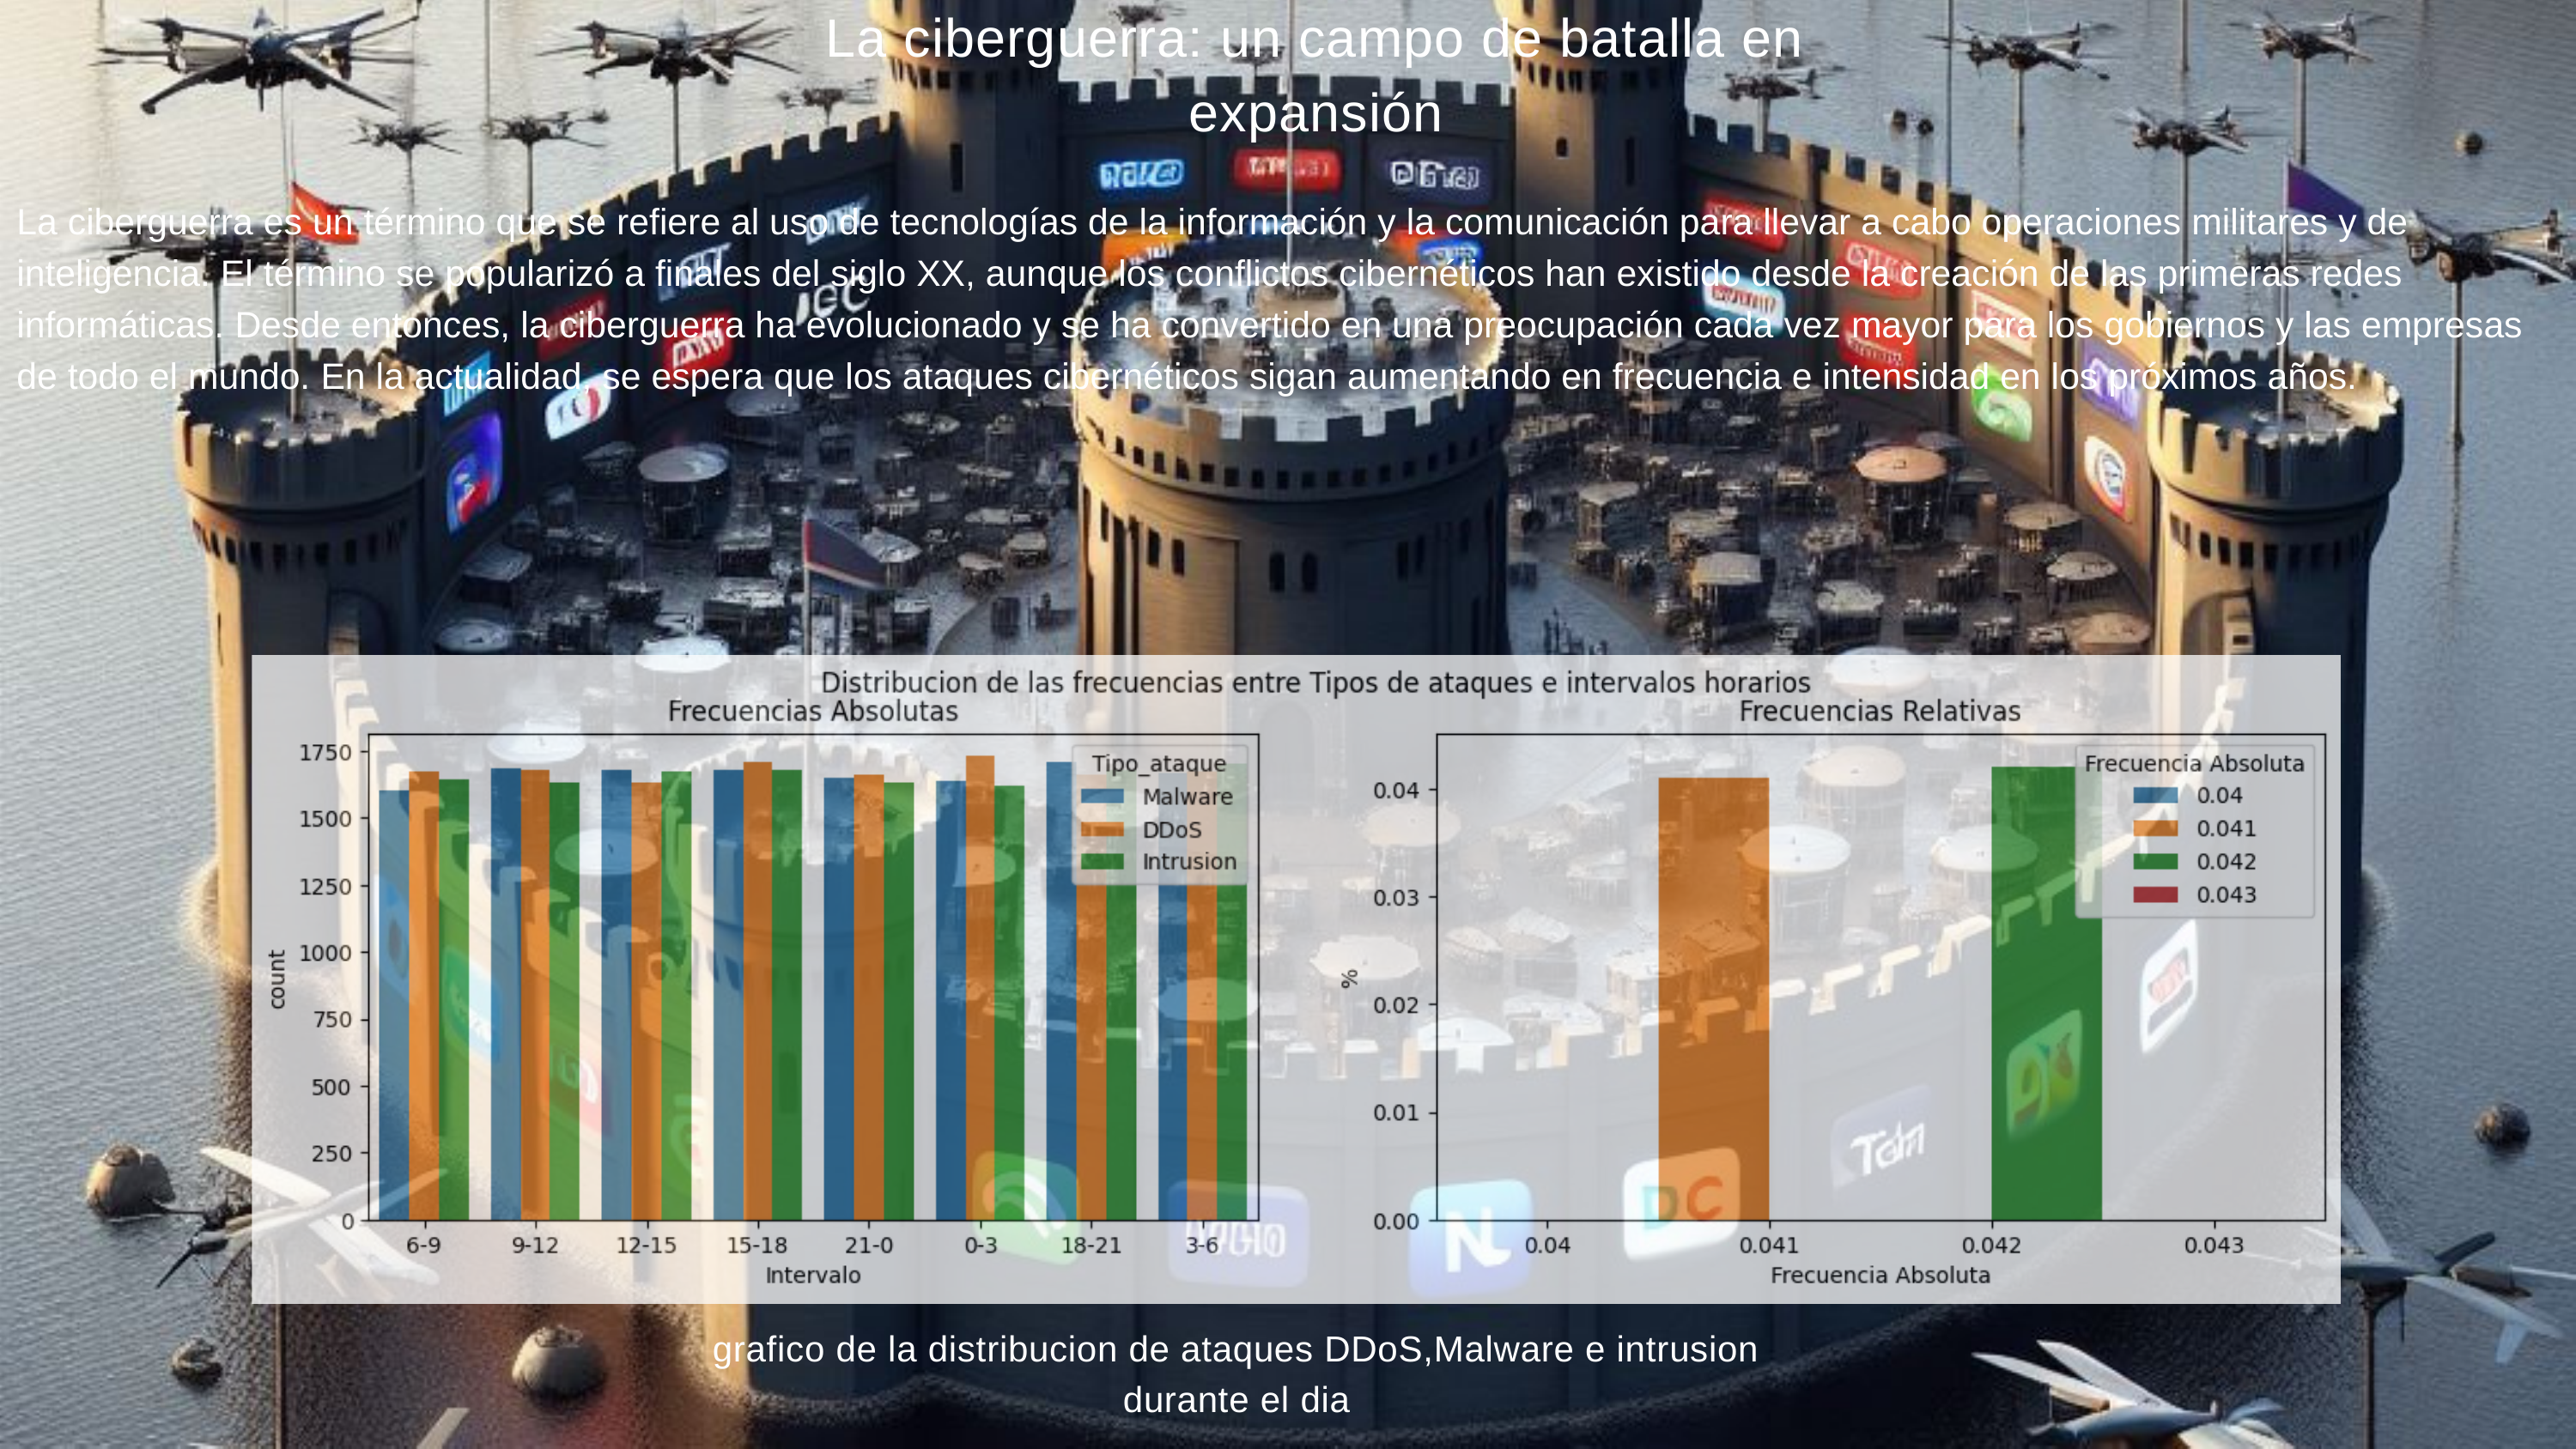

La ciberguerra: un campo de batalla en expansión

La ciberguerra es un término que se refiere al uso de tecnologías de la información y la comunicación para llevar a cabo operaciones militares y de inteligencia. El término se popularizó a finales del siglo XX, aunque los conflictos cibernéticos han existido desde la creación de las primeras redes informáticas. Desde entonces, la ciberguerra ha evolucionado y se ha convertido en una preocupación cada vez mayor para los gobiernos y las empresas de todo el mundo. En la actualidad, se espera que los ataques cibernéticos sigan aumentando en frecuencia e intensidad en los próximos años.

grafico de la distribucion de ataques DDoS,Malware e intrusion durante el dia